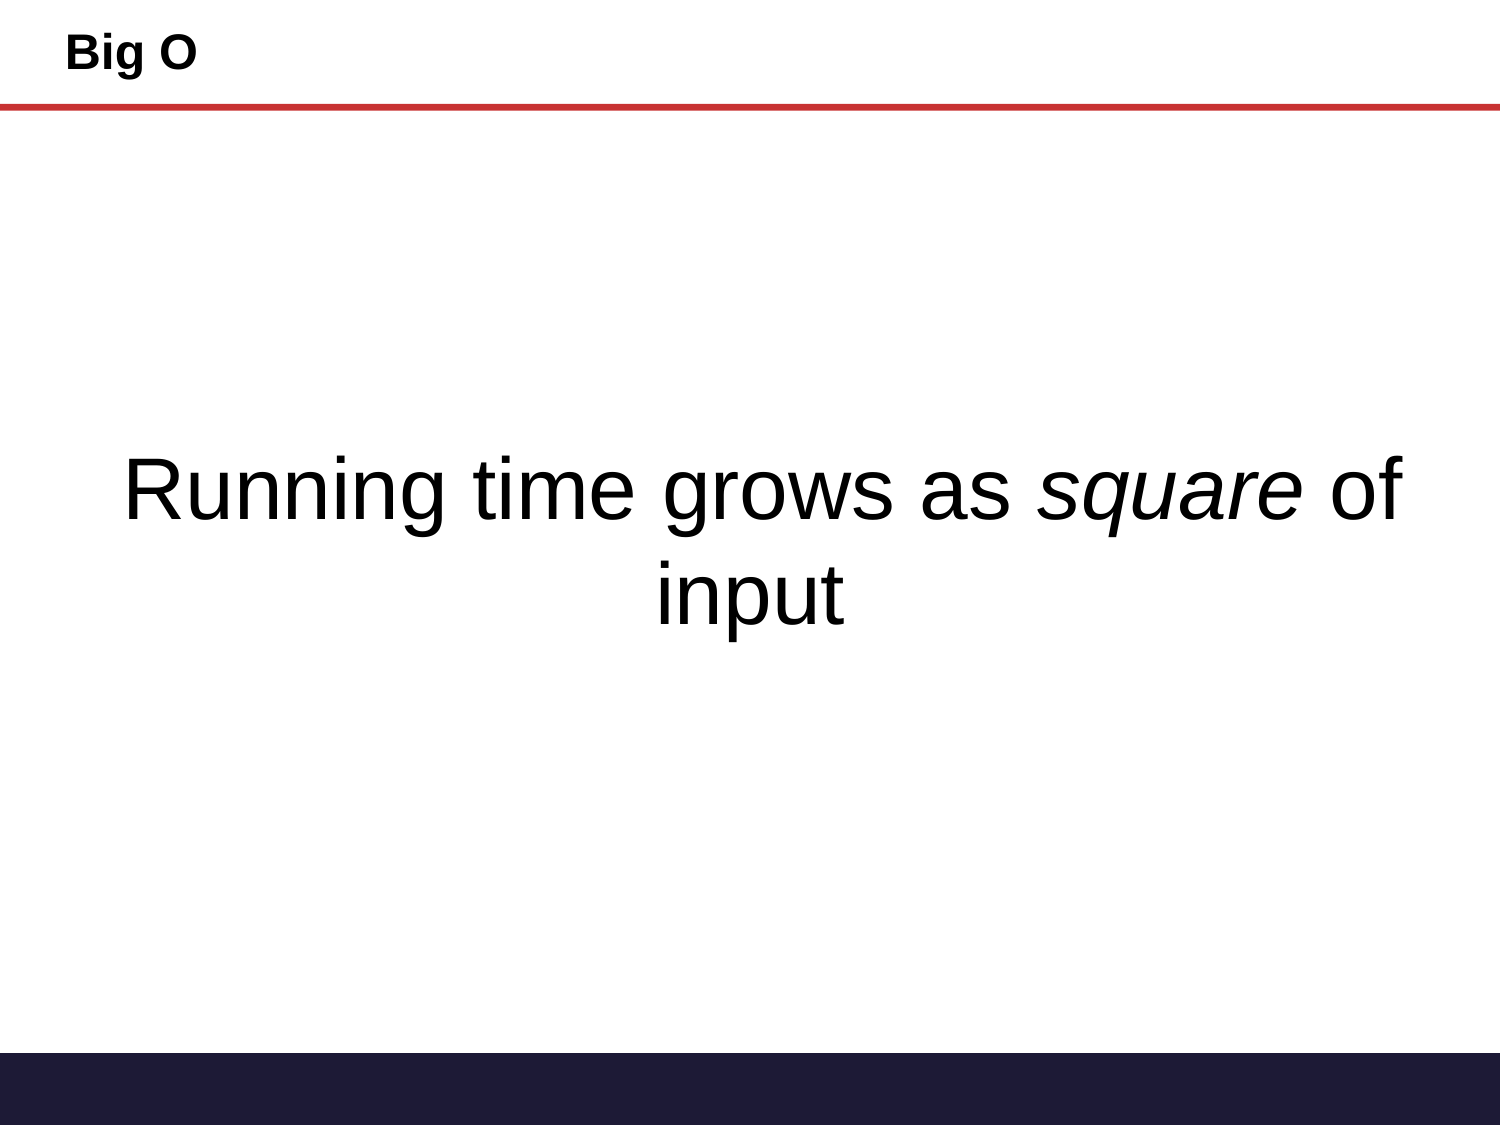

Big O
Running time grows as square of input